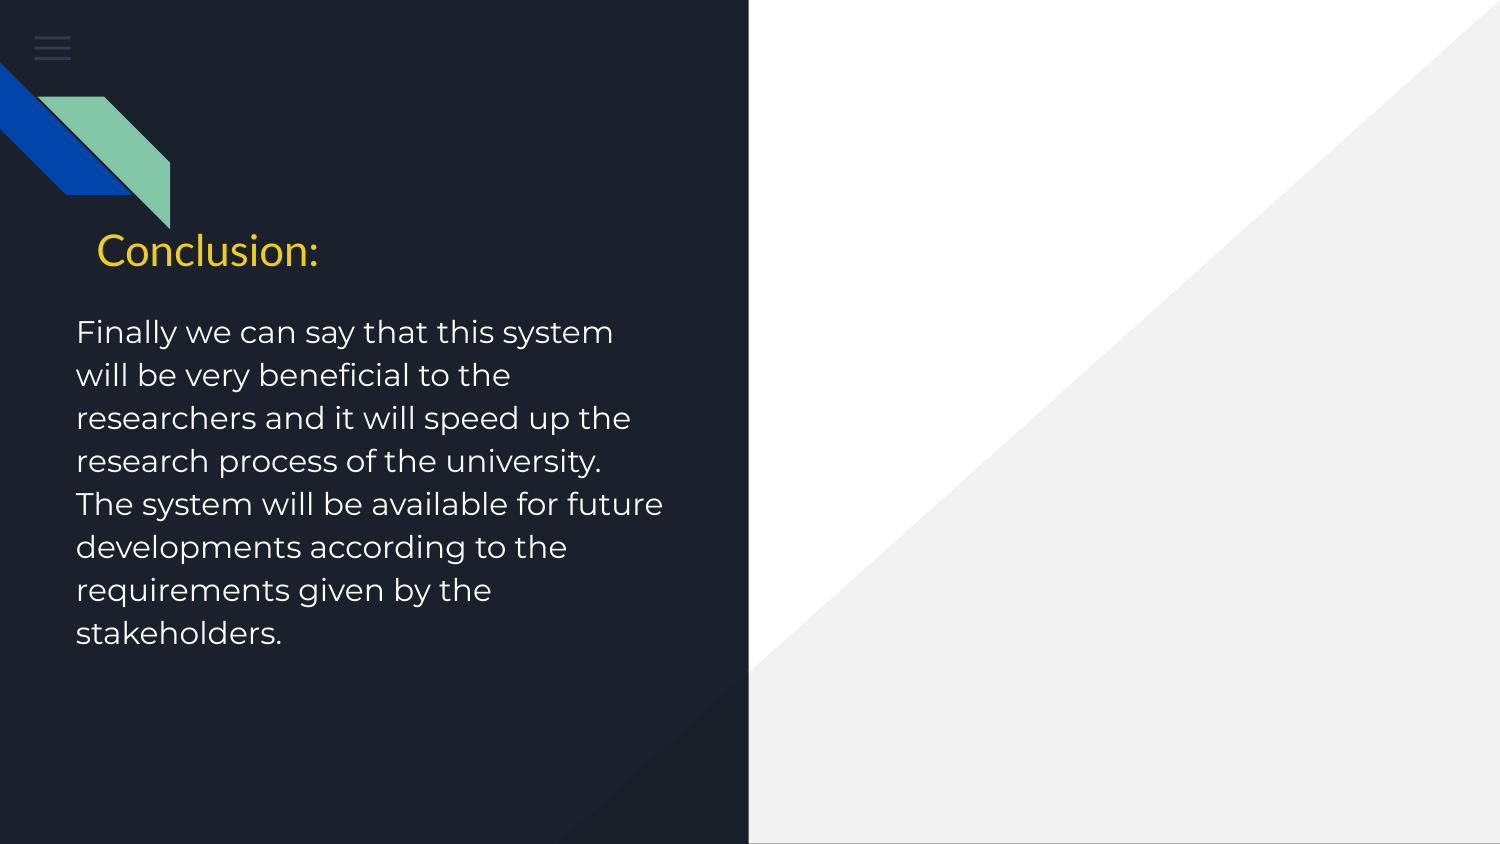

Conclusion:
# Finally we can say that this system will be very beneficial to the researchers and it will speed up the research process of the university. The system will be available for future developments according to the requirements given by the stakeholders.